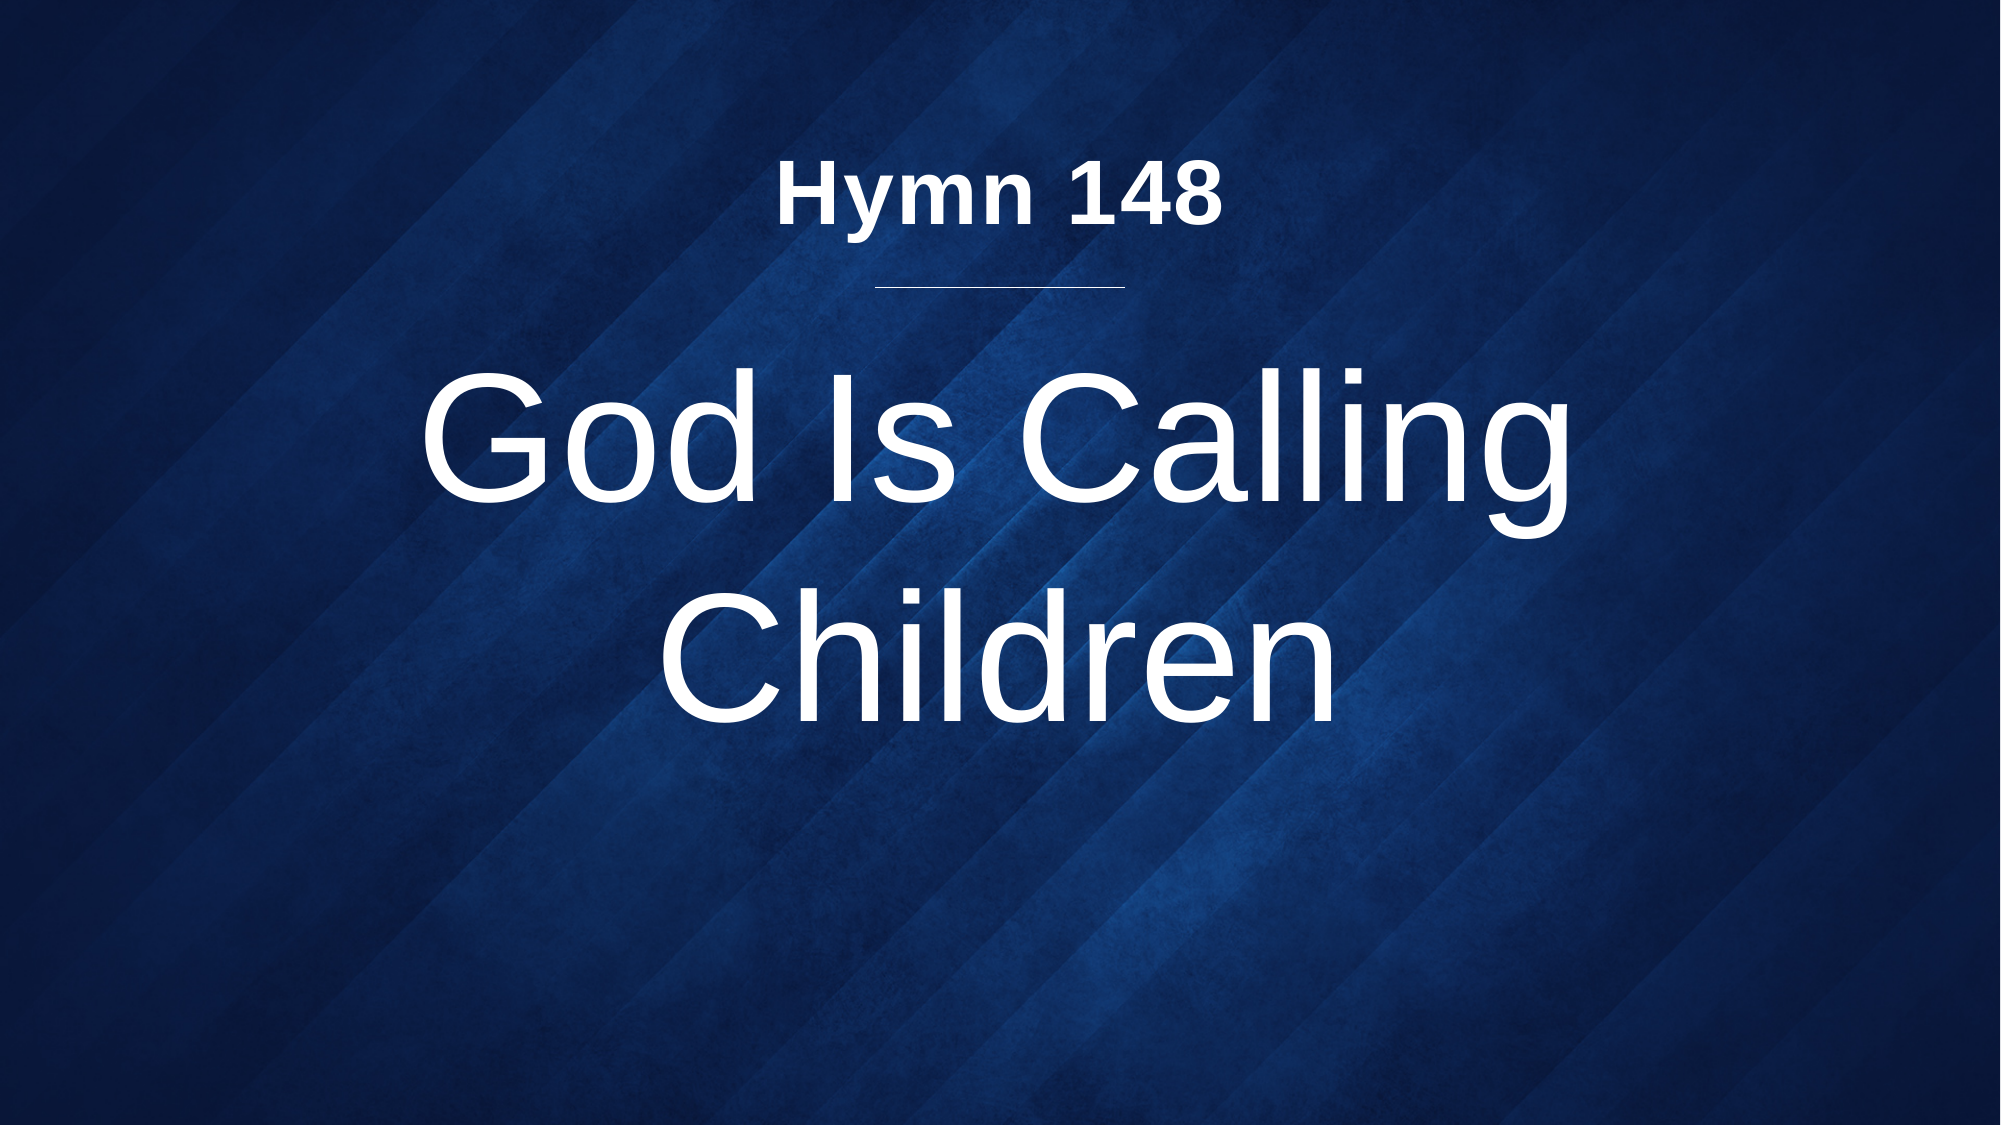

Hymn 148
# God Is Calling Children